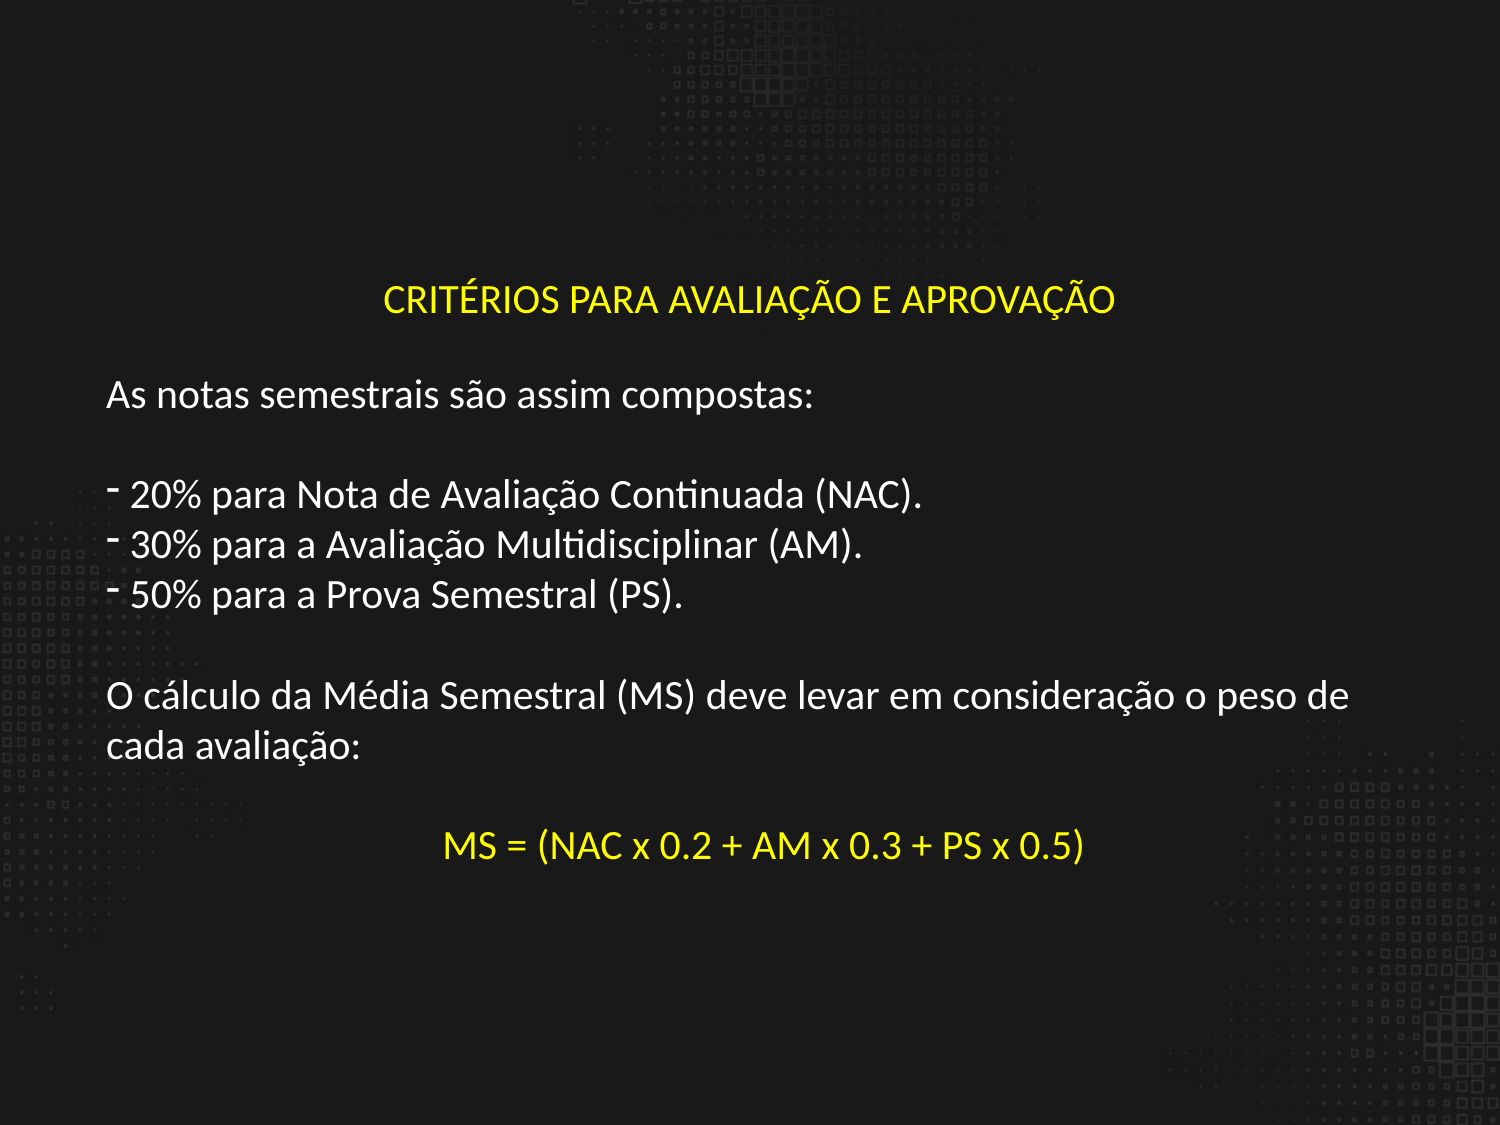

Critérios para avaliação e aprovação

As notas semestrais são assim compostas:

 20% para Nota de Avaliação Continuada (NAC).
 30% para a Avaliação Multidisciplinar (AM).
 50% para a Prova Semestral (PS).

O cálculo da Média Semestral (MS) deve levar em consideração o peso de cada avaliação:

MS = (NAC x 0.2 + AM x 0.3 + PS x 0.5)